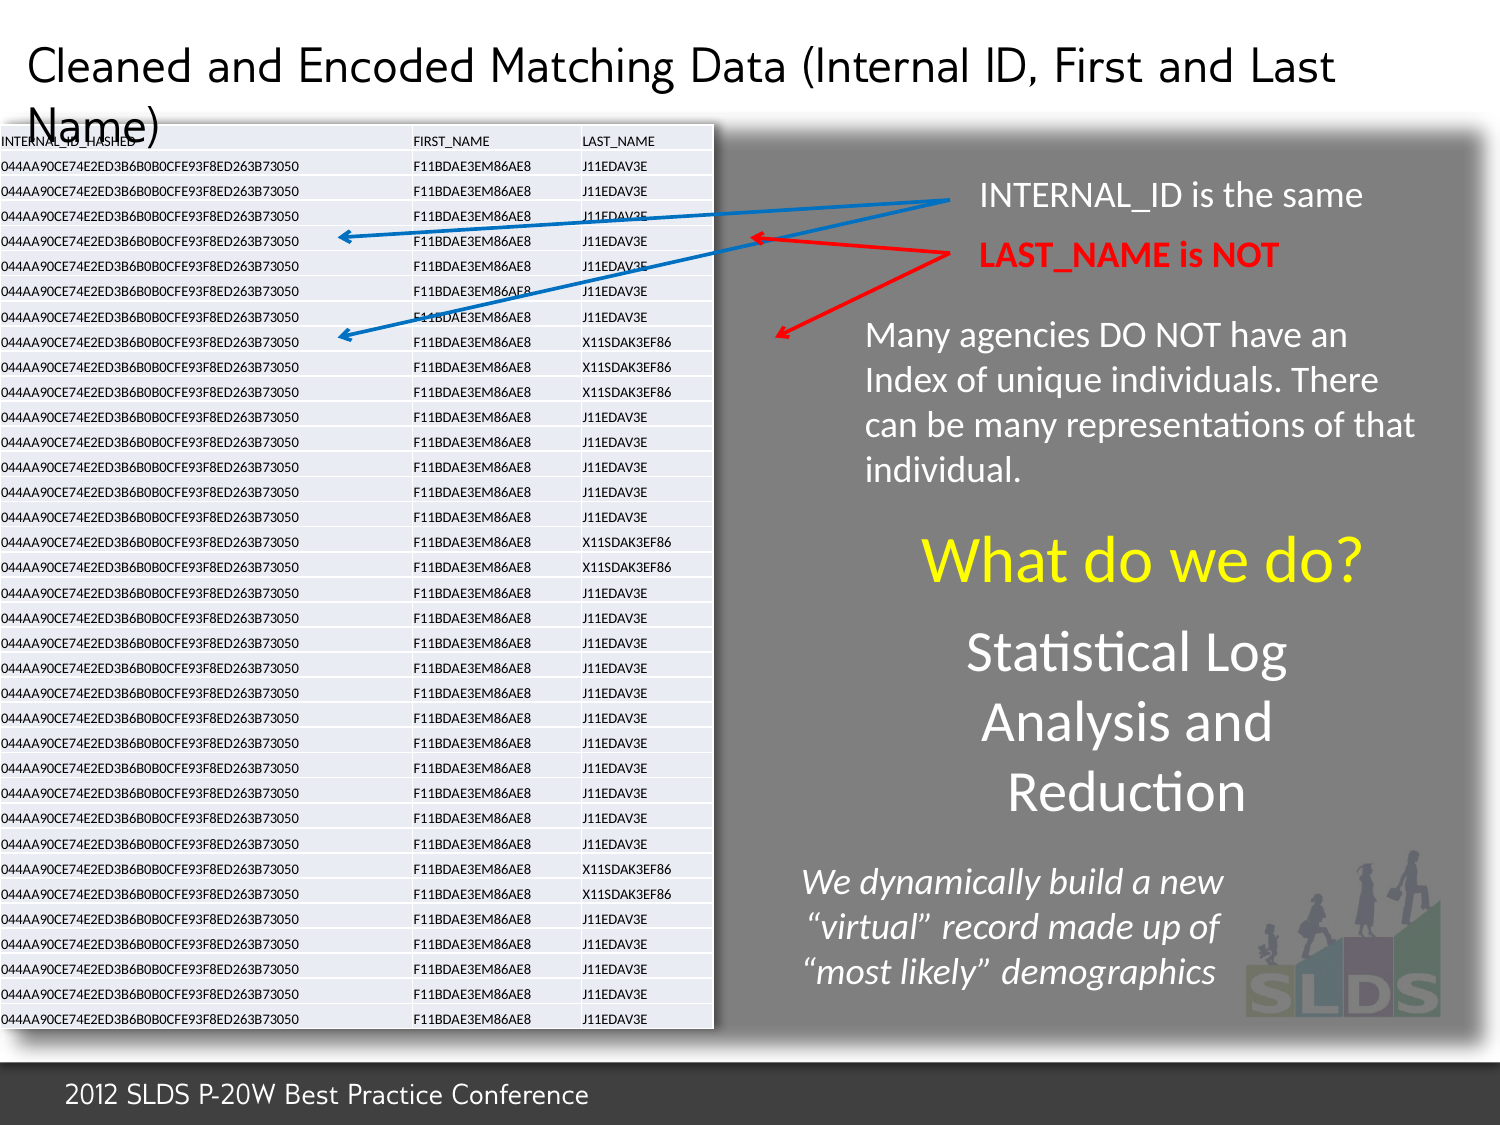

Cleaned and Encoded Matching Data (Internal ID, First and Last Name)

| INTERNAL\_ID\_HASHED | FIRST\_NAME | LAST\_NAME |
| --- | --- | --- |
| 044AA90CE74E2ED3B6B0B0CFE93F8ED263B73050 | F11BDAE3EM86AE8 | J11EDAV3E |
| 044AA90CE74E2ED3B6B0B0CFE93F8ED263B73050 | F11BDAE3EM86AE8 | J11EDAV3E |
| 044AA90CE74E2ED3B6B0B0CFE93F8ED263B73050 | F11BDAE3EM86AE8 | J11EDAV3E |
| 044AA90CE74E2ED3B6B0B0CFE93F8ED263B73050 | F11BDAE3EM86AE8 | J11EDAV3E |
| 044AA90CE74E2ED3B6B0B0CFE93F8ED263B73050 | F11BDAE3EM86AE8 | J11EDAV3E |
| 044AA90CE74E2ED3B6B0B0CFE93F8ED263B73050 | F11BDAE3EM86AE8 | J11EDAV3E |
| 044AA90CE74E2ED3B6B0B0CFE93F8ED263B73050 | F11BDAE3EM86AE8 | J11EDAV3E |
| 044AA90CE74E2ED3B6B0B0CFE93F8ED263B73050 | F11BDAE3EM86AE8 | X11SDAK3EF86 |
| 044AA90CE74E2ED3B6B0B0CFE93F8ED263B73050 | F11BDAE3EM86AE8 | X11SDAK3EF86 |
| 044AA90CE74E2ED3B6B0B0CFE93F8ED263B73050 | F11BDAE3EM86AE8 | X11SDAK3EF86 |
| 044AA90CE74E2ED3B6B0B0CFE93F8ED263B73050 | F11BDAE3EM86AE8 | J11EDAV3E |
| 044AA90CE74E2ED3B6B0B0CFE93F8ED263B73050 | F11BDAE3EM86AE8 | J11EDAV3E |
| 044AA90CE74E2ED3B6B0B0CFE93F8ED263B73050 | F11BDAE3EM86AE8 | J11EDAV3E |
| 044AA90CE74E2ED3B6B0B0CFE93F8ED263B73050 | F11BDAE3EM86AE8 | J11EDAV3E |
| 044AA90CE74E2ED3B6B0B0CFE93F8ED263B73050 | F11BDAE3EM86AE8 | J11EDAV3E |
| 044AA90CE74E2ED3B6B0B0CFE93F8ED263B73050 | F11BDAE3EM86AE8 | X11SDAK3EF86 |
| 044AA90CE74E2ED3B6B0B0CFE93F8ED263B73050 | F11BDAE3EM86AE8 | X11SDAK3EF86 |
| 044AA90CE74E2ED3B6B0B0CFE93F8ED263B73050 | F11BDAE3EM86AE8 | J11EDAV3E |
| 044AA90CE74E2ED3B6B0B0CFE93F8ED263B73050 | F11BDAE3EM86AE8 | J11EDAV3E |
| 044AA90CE74E2ED3B6B0B0CFE93F8ED263B73050 | F11BDAE3EM86AE8 | J11EDAV3E |
| 044AA90CE74E2ED3B6B0B0CFE93F8ED263B73050 | F11BDAE3EM86AE8 | J11EDAV3E |
| 044AA90CE74E2ED3B6B0B0CFE93F8ED263B73050 | F11BDAE3EM86AE8 | J11EDAV3E |
| 044AA90CE74E2ED3B6B0B0CFE93F8ED263B73050 | F11BDAE3EM86AE8 | J11EDAV3E |
| 044AA90CE74E2ED3B6B0B0CFE93F8ED263B73050 | F11BDAE3EM86AE8 | J11EDAV3E |
| 044AA90CE74E2ED3B6B0B0CFE93F8ED263B73050 | F11BDAE3EM86AE8 | J11EDAV3E |
| 044AA90CE74E2ED3B6B0B0CFE93F8ED263B73050 | F11BDAE3EM86AE8 | J11EDAV3E |
| 044AA90CE74E2ED3B6B0B0CFE93F8ED263B73050 | F11BDAE3EM86AE8 | J11EDAV3E |
| 044AA90CE74E2ED3B6B0B0CFE93F8ED263B73050 | F11BDAE3EM86AE8 | J11EDAV3E |
| 044AA90CE74E2ED3B6B0B0CFE93F8ED263B73050 | F11BDAE3EM86AE8 | X11SDAK3EF86 |
| 044AA90CE74E2ED3B6B0B0CFE93F8ED263B73050 | F11BDAE3EM86AE8 | X11SDAK3EF86 |
| 044AA90CE74E2ED3B6B0B0CFE93F8ED263B73050 | F11BDAE3EM86AE8 | J11EDAV3E |
| 044AA90CE74E2ED3B6B0B0CFE93F8ED263B73050 | F11BDAE3EM86AE8 | J11EDAV3E |
| 044AA90CE74E2ED3B6B0B0CFE93F8ED263B73050 | F11BDAE3EM86AE8 | J11EDAV3E |
| 044AA90CE74E2ED3B6B0B0CFE93F8ED263B73050 | F11BDAE3EM86AE8 | J11EDAV3E |
| 044AA90CE74E2ED3B6B0B0CFE93F8ED263B73050 | F11BDAE3EM86AE8 | J11EDAV3E |
INTERNAL_ID is the same
LAST_NAME is NOT
Many agencies DO NOT have an Index of unique individuals. There can be many representations of that individual.
What do we do?
Statistical Log Analysis and Reduction
We dynamically build a new “virtual” record made up of “most likely” demographics